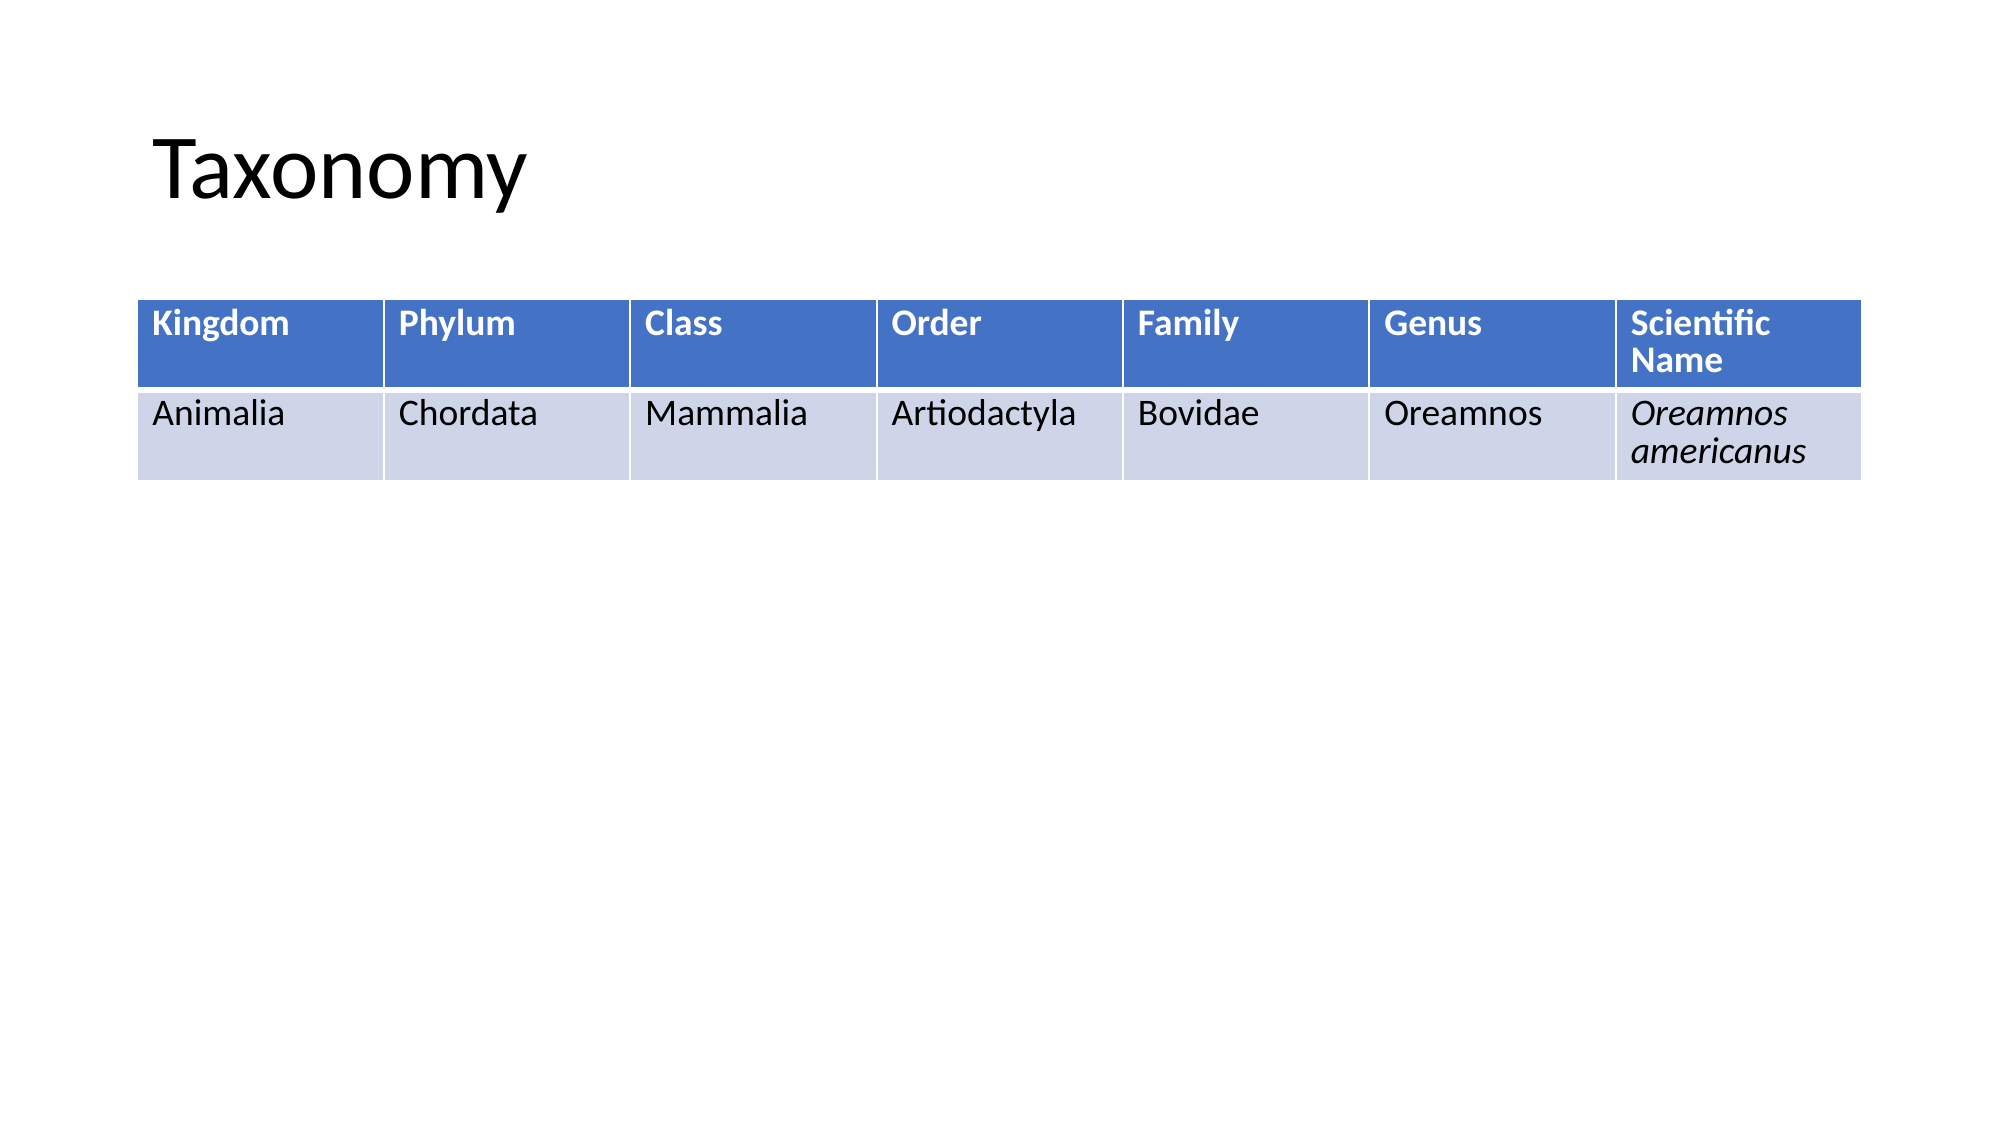

# Taxonomy
| Kingdom | Phylum | Class | Order | Family | Genus | Scientific Name |
| --- | --- | --- | --- | --- | --- | --- |
| Animalia | Chordata | Mammalia | Artiodactyla | Bovidae | Oreamnos | Oreamnos americanus |